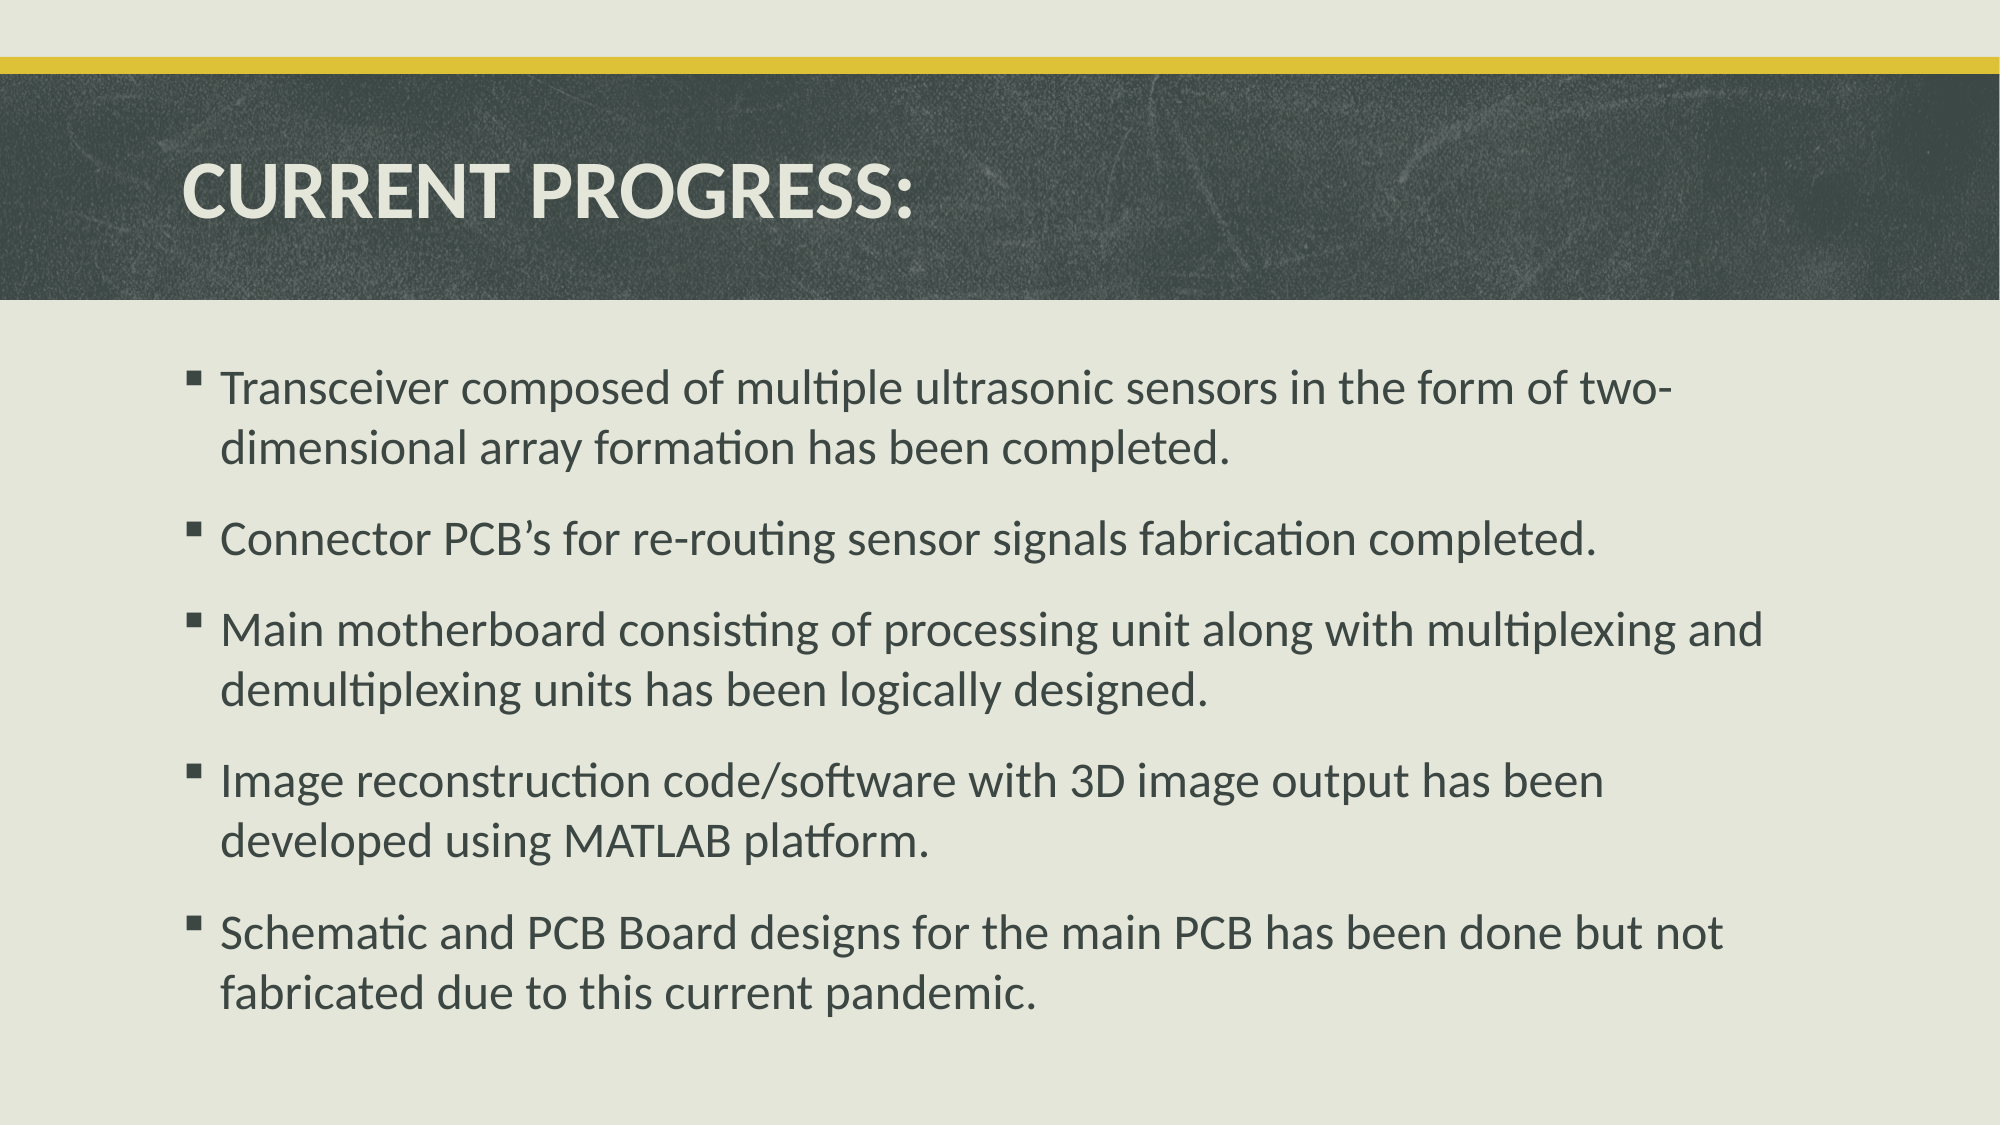

# CURRENT PROGRESS:
Transceiver composed of multiple ultrasonic sensors in the form of two-dimensional array formation has been completed.
Connector PCB’s for re-routing sensor signals fabrication completed.
Main motherboard consisting of processing unit along with multiplexing and demultiplexing units has been logically designed.
Image reconstruction code/software with 3D image output has been developed using MATLAB platform.
Schematic and PCB Board designs for the main PCB has been done but not fabricated due to this current pandemic.